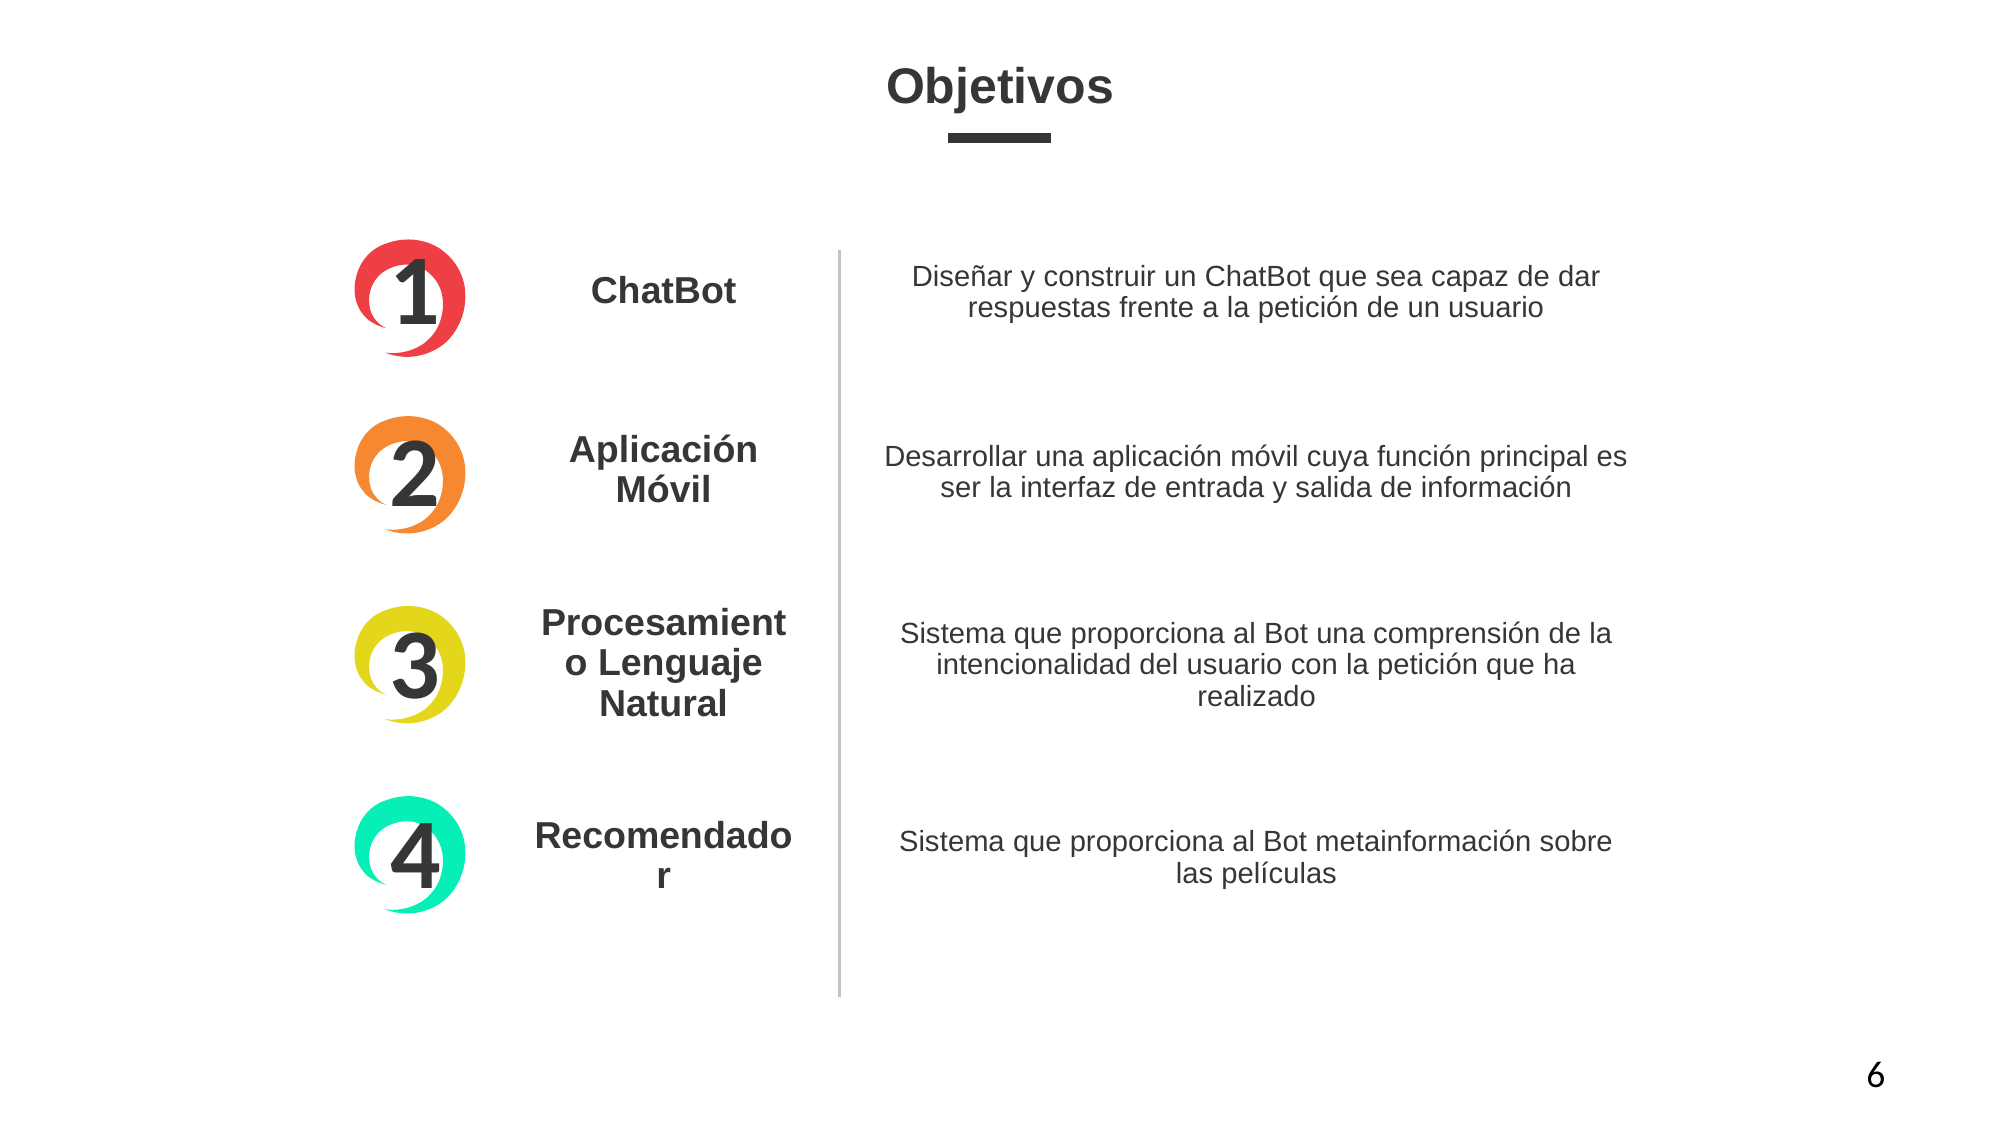

Objetivos
ChatBot

1
Diseñar y construir un ChatBot que sea capaz de dar respuestas frente a la petición de un usuario

Aplicación Móvil
2
Desarrollar una aplicación móvil cuya función principal es ser la interfaz de entrada y salida de información

Procesamiento Lenguaje Natural
3
Sistema que proporciona al Bot una comprensión de la intencionalidad del usuario con la petición que ha realizado

Recomendador
4
Sistema que proporciona al Bot metainformación sobre las películas
6